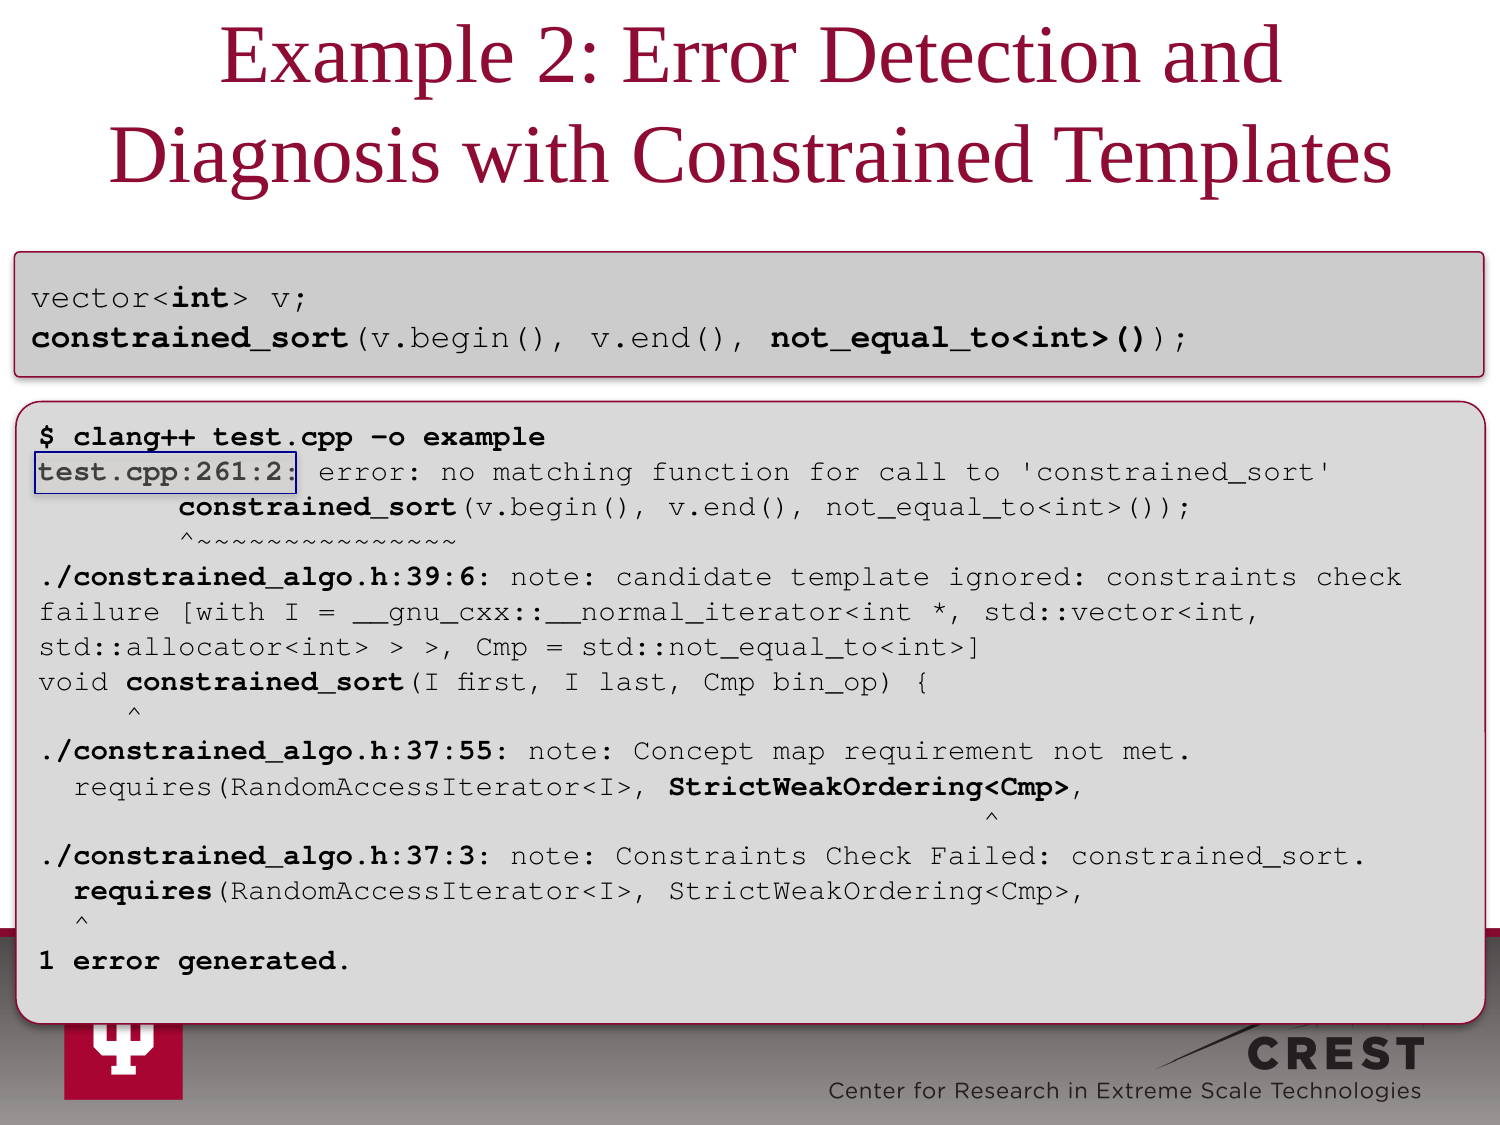

# Example 2: Error Detection and Diagnosis with Constrained Templates
vector<int> v;
constrained_sort(v.begin(), v.end(), not_equal_to<int>());
$ clang++ test.cpp -o example
test.cpp:261:2: error: no matching function for call to 'constrained_sort'
        constrained_sort(v.begin(), v.end(), not_equal_to<int>());
        ^~~~~~~~~~~~~~~~
./constrained_algo.h:39:6: note: candidate template ignored: constraints check failure [with I = __gnu_cxx::__normal_iterator<int *, std::vector<int, std::allocator<int> > >, Cmp = std::not_equal_to<int>]
void constrained_sort(I first, I last, Cmp bin_op) {
     ^
./constrained_algo.h:37:55: note: Concept map requirement not met.
  requires(RandomAccessIterator<I>, StrictWeakOrdering<Cmp>,
                                                      ^
./constrained_algo.h:37:3: note: Constraints Check Failed: constrained_sort.
  requires(RandomAccessIterator<I>, StrictWeakOrdering<Cmp>,
  ^
1 error generated.